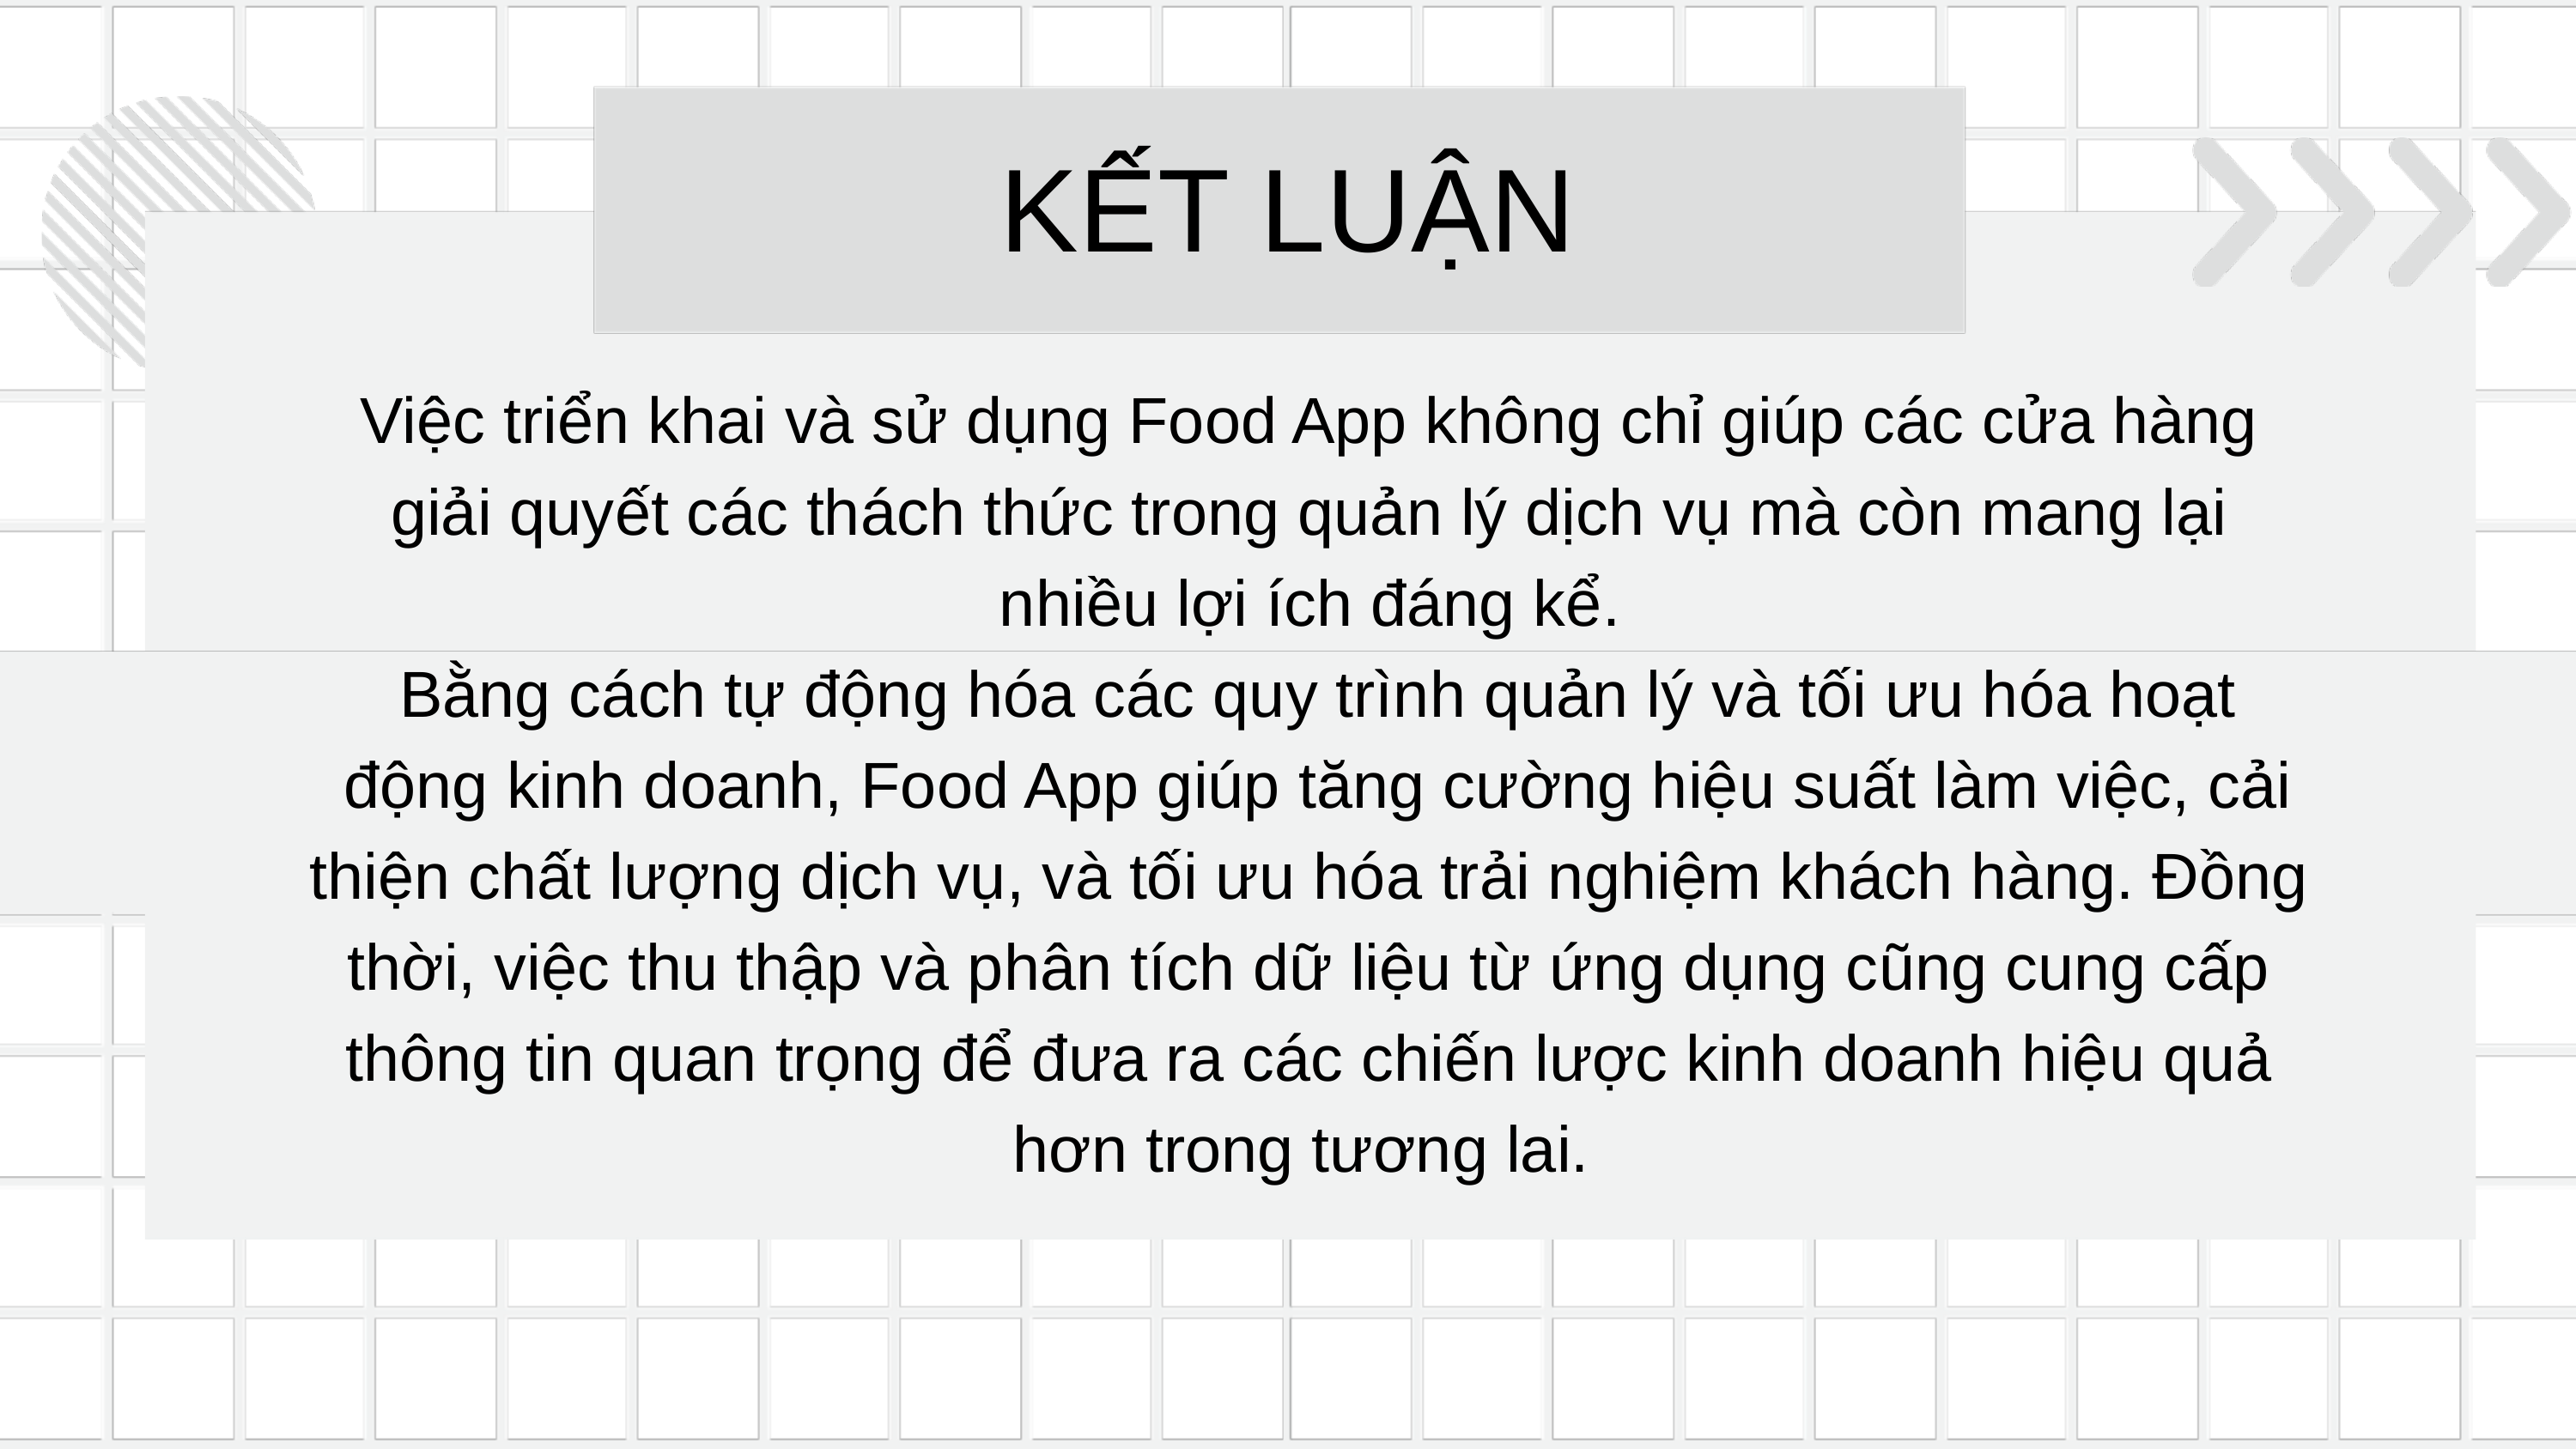

KẾT LUẬN

Việc triển khai và sử dụng Food App không chỉ giúp các cửa hàng giải quyết các thách thức trong quản lý dịch vụ mà còn mang lại nhiều lợi ích đáng kể.
 Bằng cách tự động hóa các quy trình quản lý và tối ưu hóa hoạt
 động kinh doanh, Food App giúp tăng cường hiệu suất làm việc, cải thiện chất lượng dịch vụ, và tối ưu hóa trải nghiệm khách hàng. Đồng thời, việc thu thập và phân tích dữ liệu từ ứng dụng cũng cung cấp thông tin quan trọng để đưa ra các chiến lược kinh doanh hiệu quả hơn trong tương lai.